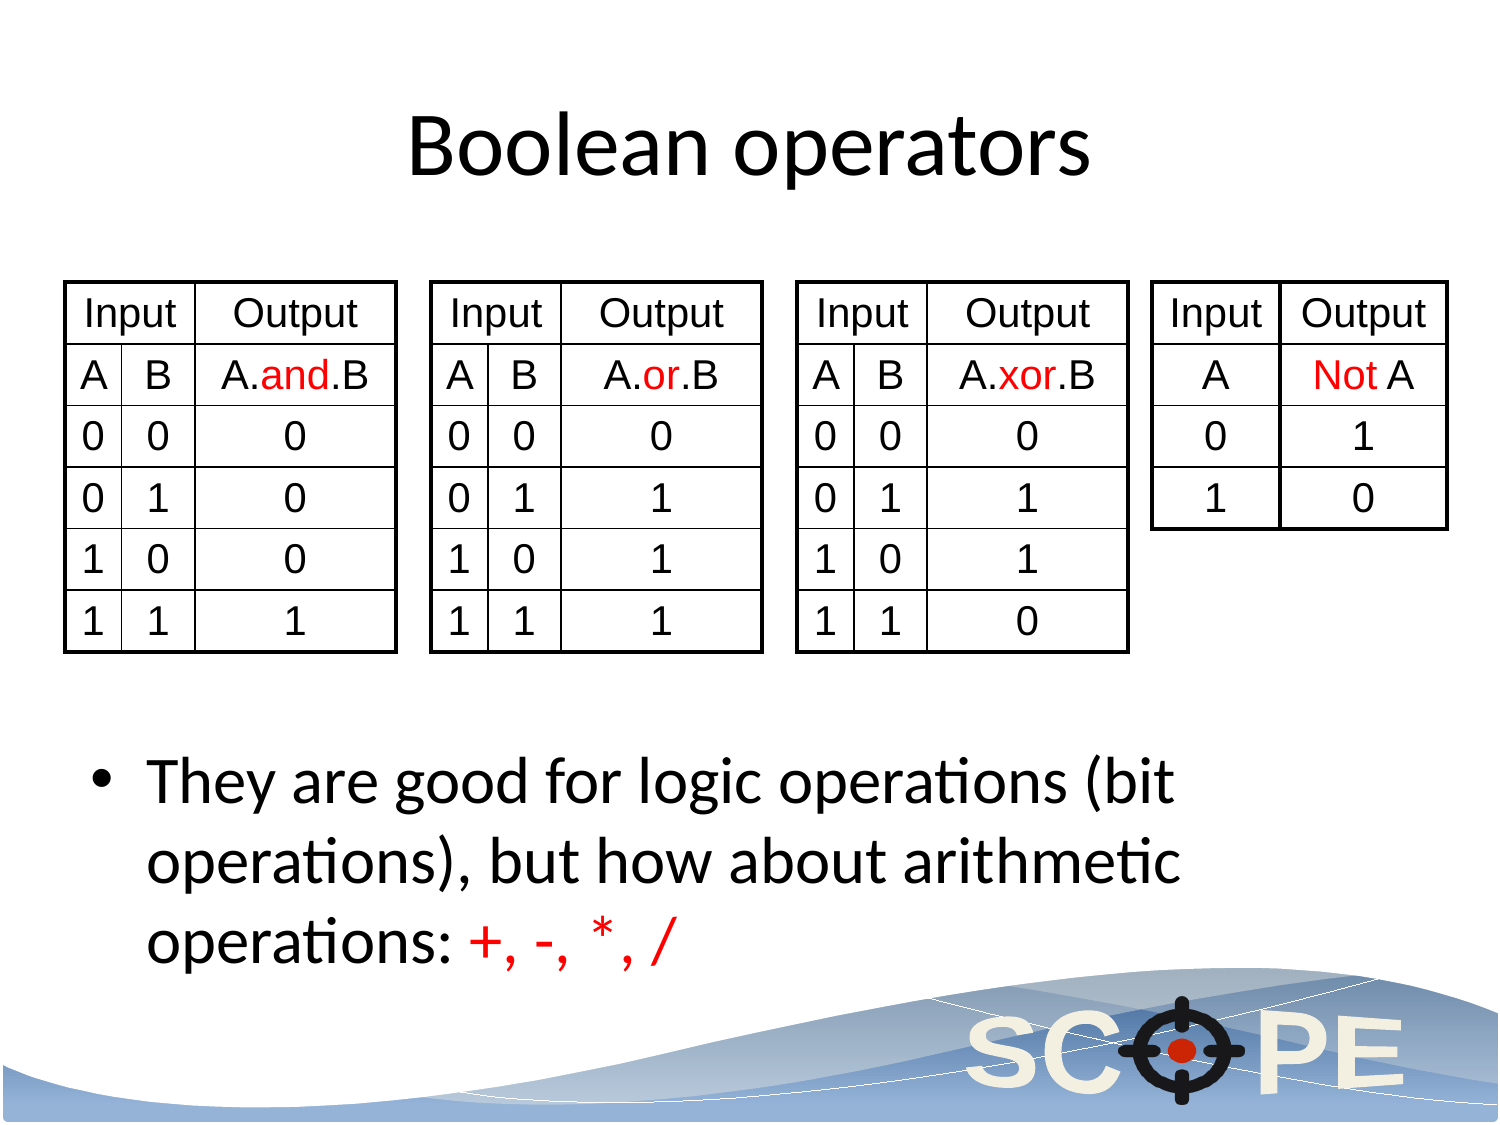

# Boolean operators

They are good for logic operations (bit operations), but how about arithmetic operations: +, -, *, /
| Input |  | Output |
| --- | --- | --- |
| A | B | A.and.B |
| 0 | 0 | 0 |
| 0 | 1 | 0 |
| 1 | 0 | 0 |
| 1 | 1 | 1 |
| Input |  | Output |
| --- | --- | --- |
| A | B | A.or.B |
| 0 | 0 | 0 |
| 0 | 1 | 1 |
| 1 | 0 | 1 |
| 1 | 1 | 1 |
| Input |  | Output |
| --- | --- | --- |
| A | B | A.xor.B |
| 0 | 0 | 0 |
| 0 | 1 | 1 |
| 1 | 0 | 1 |
| 1 | 1 | 0 |
| Input | Output |
| --- | --- |
| A | Not A |
| 0 | 1 |
| 1 | 0 |